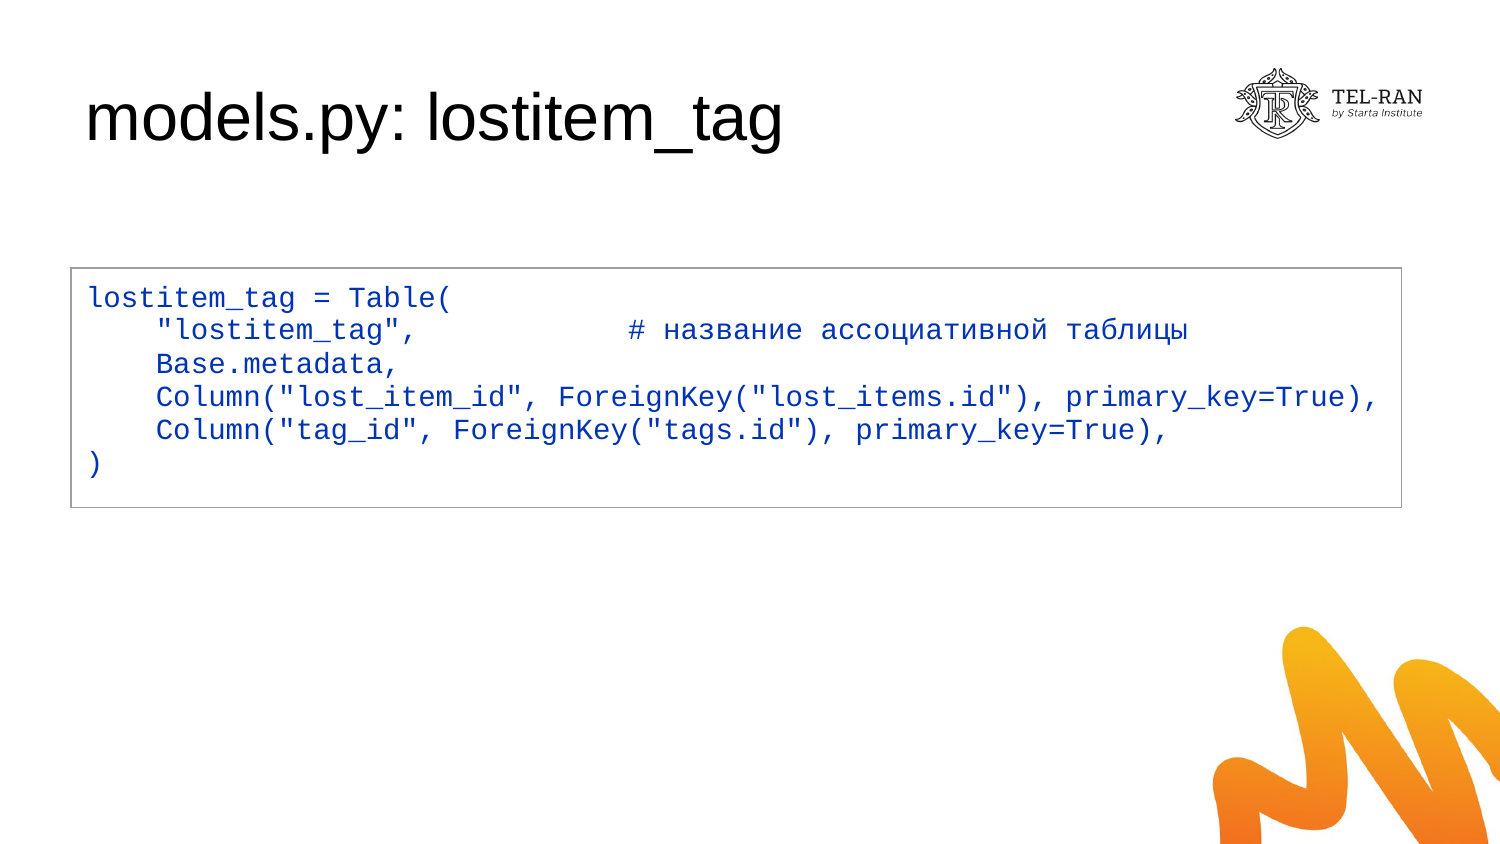

# models.py: lostitem_tag
| lostitem\_tag = Table( "lostitem\_tag", # название ассоциативной таблицы Base.metadata, Column("lost\_item\_id", ForeignKey("lost\_items.id"), primary\_key=True), Column("tag\_id", ForeignKey("tags.id"), primary\_key=True), ) |
| --- |